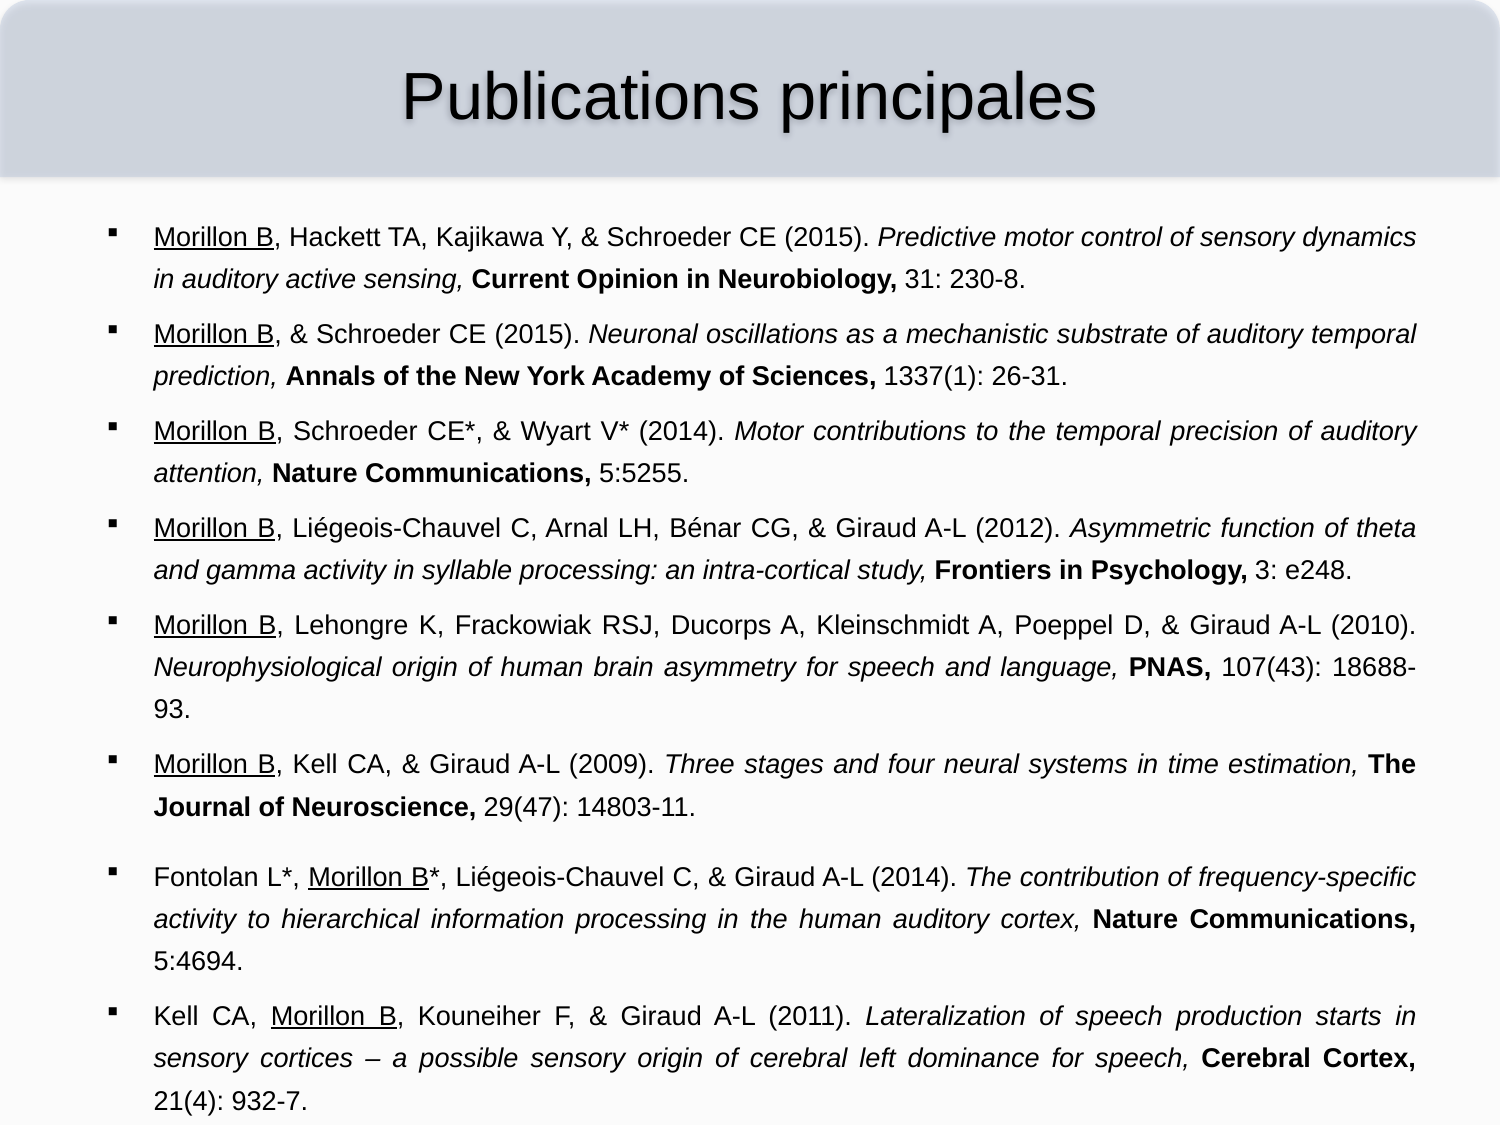

Publications principales
Morillon B, Hackett TA, Kajikawa Y, & Schroeder CE (2015). Predictive motor control of sensory dynamics in auditory active sensing, Current Opinion in Neurobiology, 31: 230-8.
Morillon B, & Schroeder CE (2015). Neuronal oscillations as a mechanistic substrate of auditory temporal prediction, Annals of the New York Academy of Sciences, 1337(1): 26-31.
Morillon B, Schroeder CE*, & Wyart V* (2014). Motor contributions to the temporal precision of auditory attention, Nature Communications, 5:5255.
Morillon B, Liégeois-Chauvel C, Arnal LH, Bénar CG, & Giraud A-L (2012). Asymmetric function of theta and gamma activity in syllable processing: an intra-cortical study, Frontiers in Psychology, 3: e248.
Morillon B, Lehongre K, Frackowiak RSJ, Ducorps A, Kleinschmidt A, Poeppel D, & Giraud A-L (2010). Neurophysiological origin of human brain asymmetry for speech and language, PNAS, 107(43): 18688-93.
Morillon B, Kell CA, & Giraud A-L (2009). Three stages and four neural systems in time estimation, The Journal of Neuroscience, 29(47): 14803-11.

Fontolan L*, Morillon B*, Liégeois-Chauvel C, & Giraud A-L (2014). The contribution of frequency-specific activity to hierarchical information processing in the human auditory cortex, Nature Communications, 5:4694.
Kell CA, Morillon B, Kouneiher F, & Giraud A-L (2011). Lateralization of speech production starts in sensory cortices – a possible sensory origin of cerebral left dominance for speech, Cerebral Cortex, 21(4): 932-7.
Arnal LH, Morillon B, Kell CA, & Giraud A-L (2009). Dual Neural routing of visual facilitation in speech processing, The Journal of Neuroscience, 29(43): 13445-53.